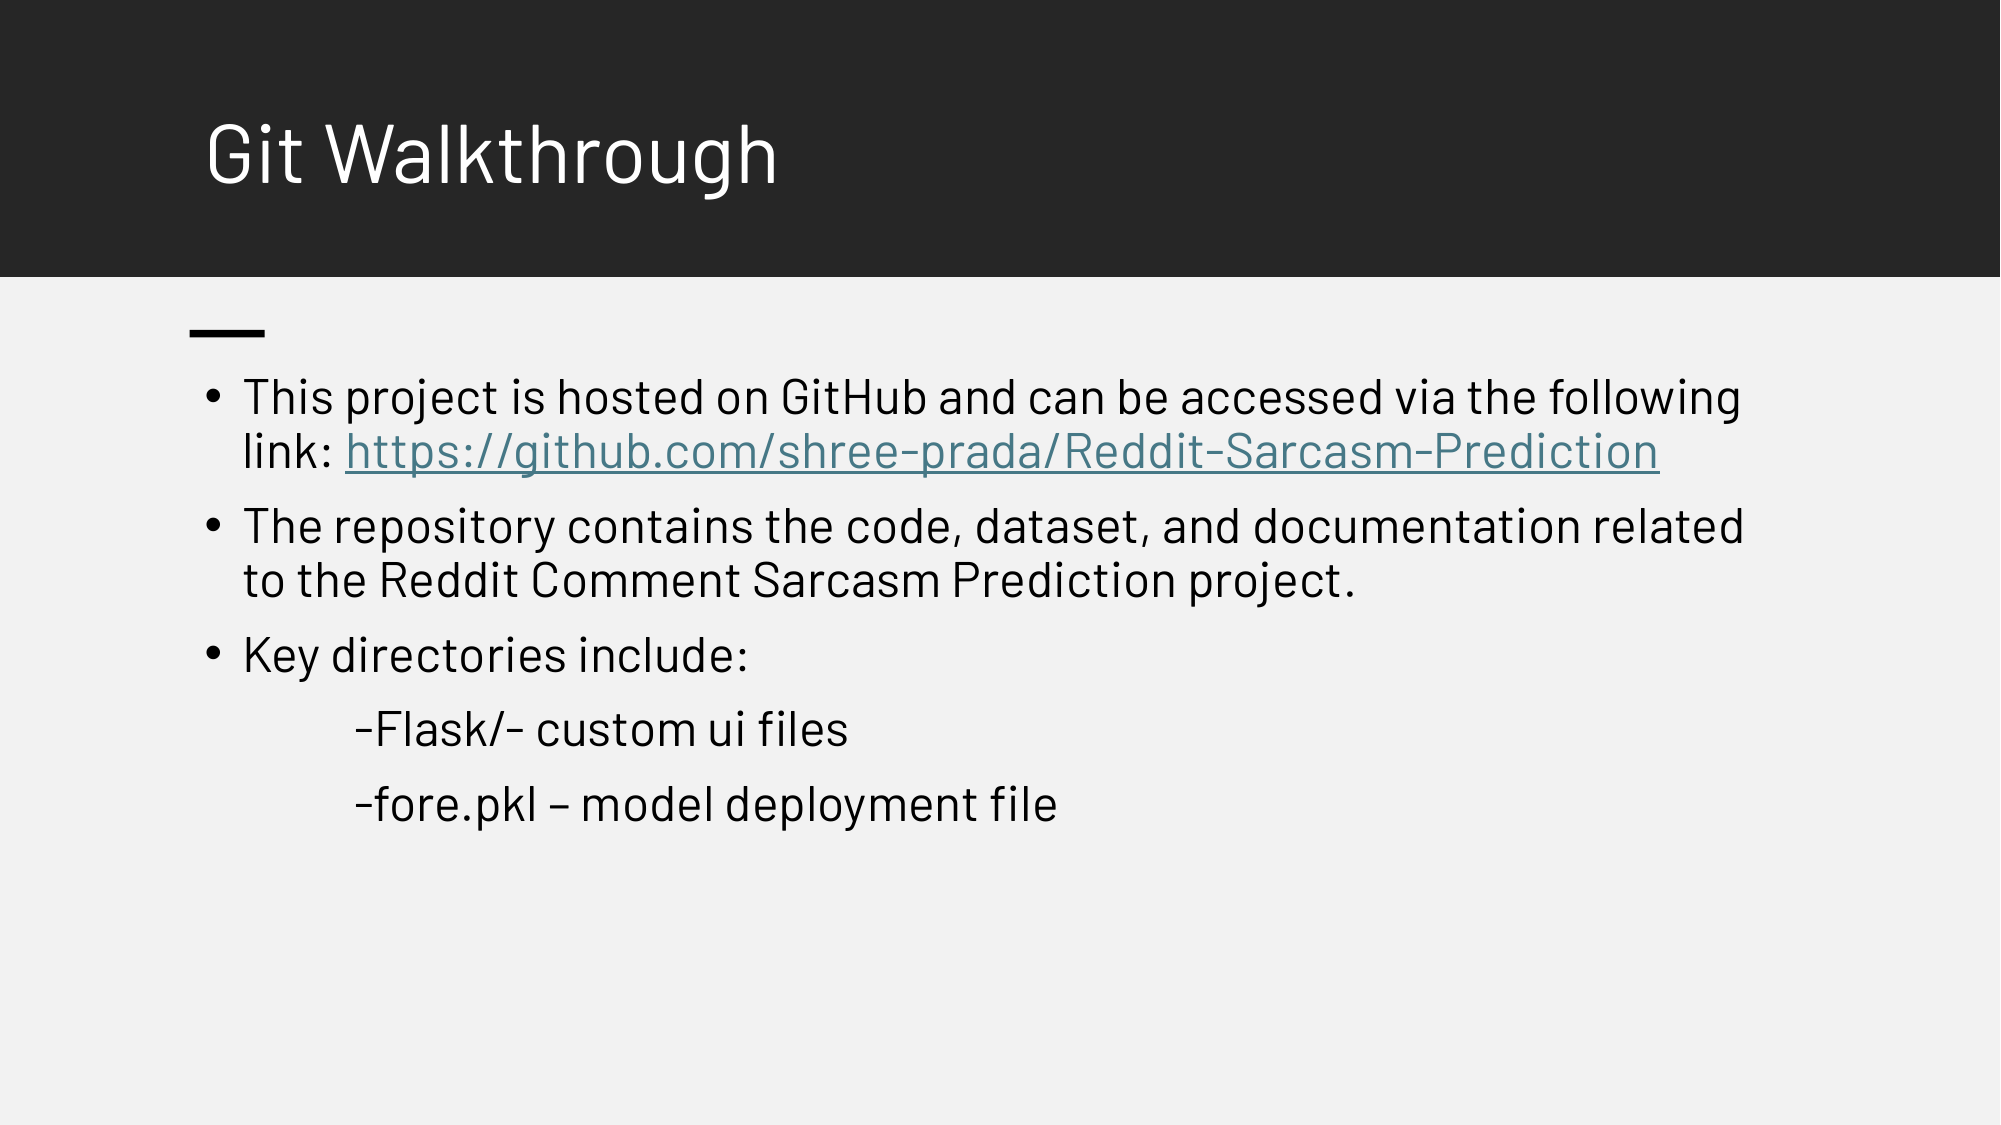

# Git Walkthrough

This project is hosted on GitHub and can be accessed via the following link: https://github.com/shree-prada/Reddit-Sarcasm-Prediction
The repository contains the code, dataset, and documentation related to the Reddit Comment Sarcasm Prediction project.
Key directories include:
	-Flask/- custom ui files
	-fore.pkl – model deployment file